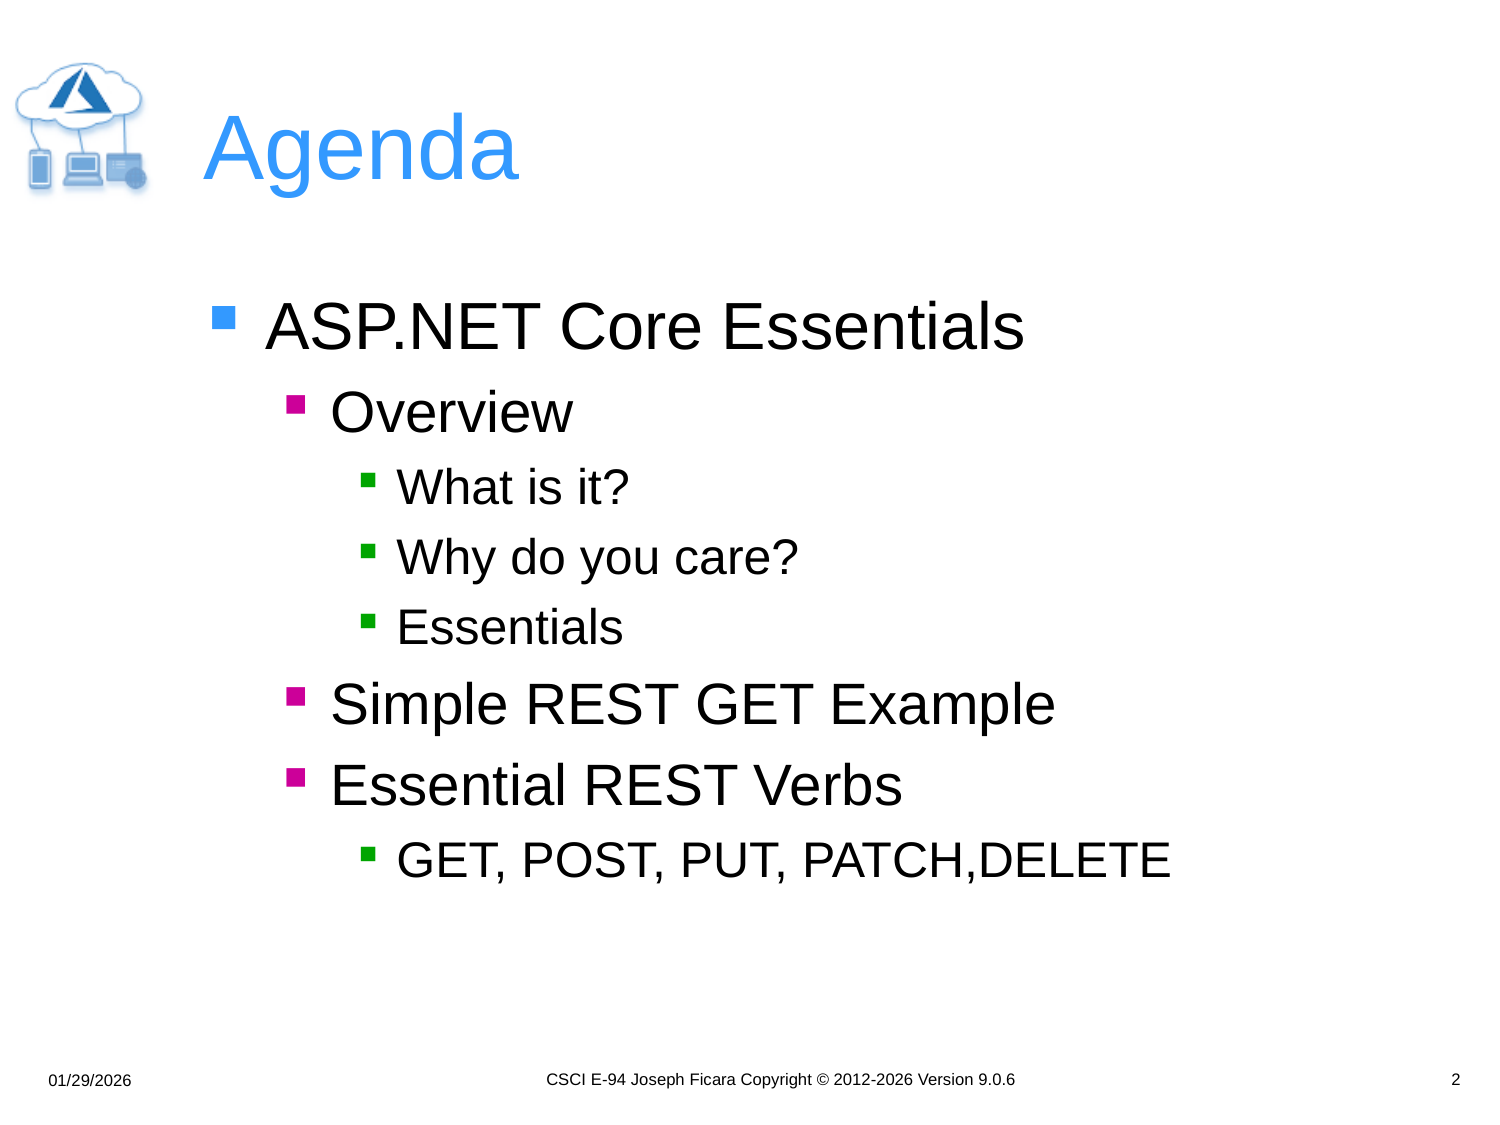

# Agenda
ASP.NET Core Essentials
Overview
What is it?
Why do you care?
Essentials
Simple REST GET Example
Essential REST Verbs
GET, POST, PUT, PATCH,DELETE

CSCI E-94 Joseph Ficara Copyright © 2012-2026 Version 9.0.6
2
01/29/2026